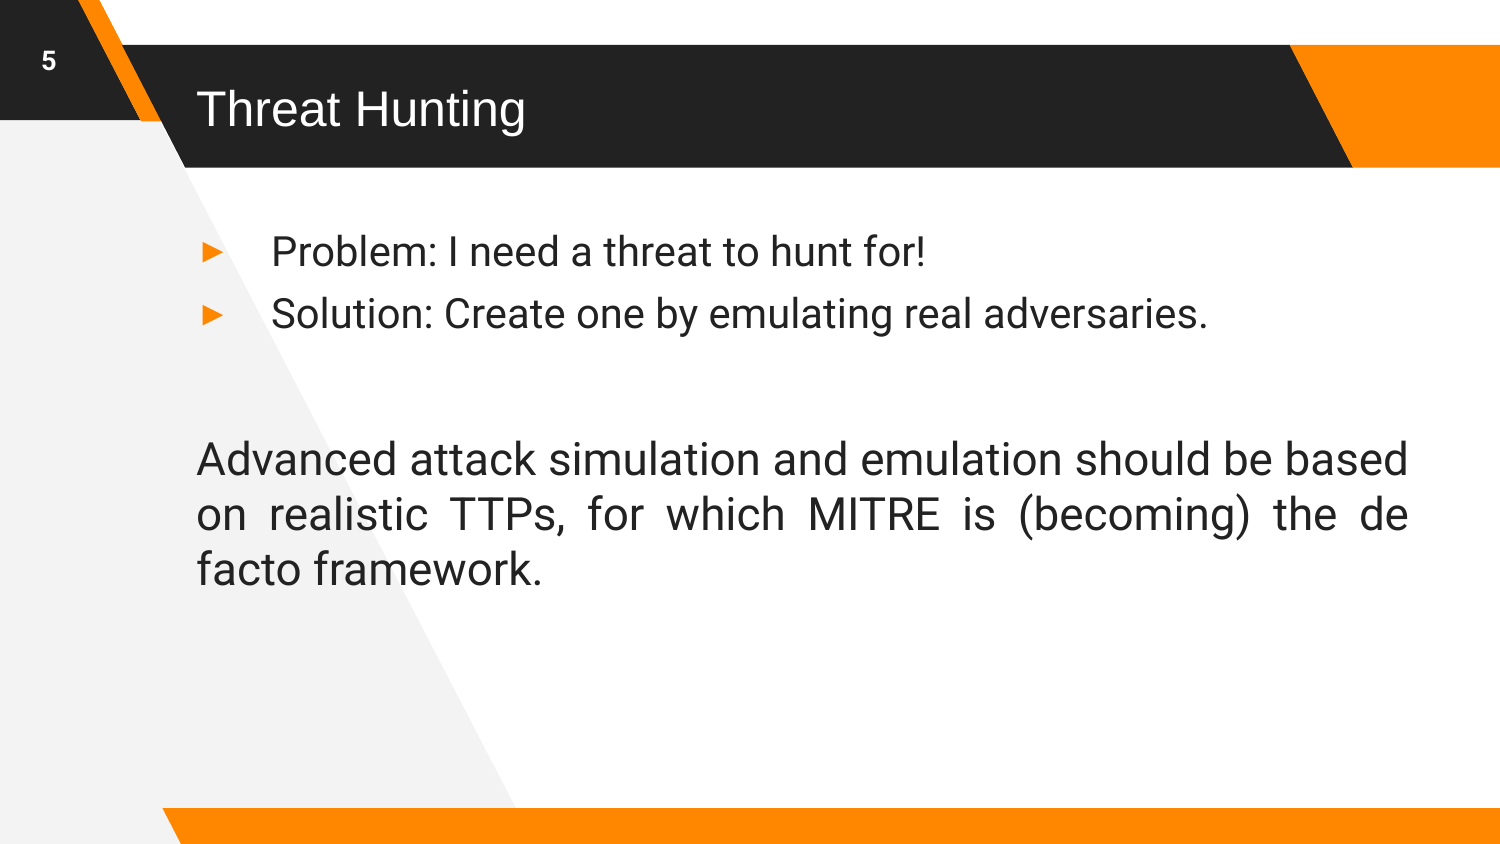

5
# Threat Hunting
Problem: I need a threat to hunt for!
Solution: Create one by emulating real adversaries.

Advanced attack simulation and emulation should be based on realistic TTPs, for which MITRE is (becoming) the de facto framework.